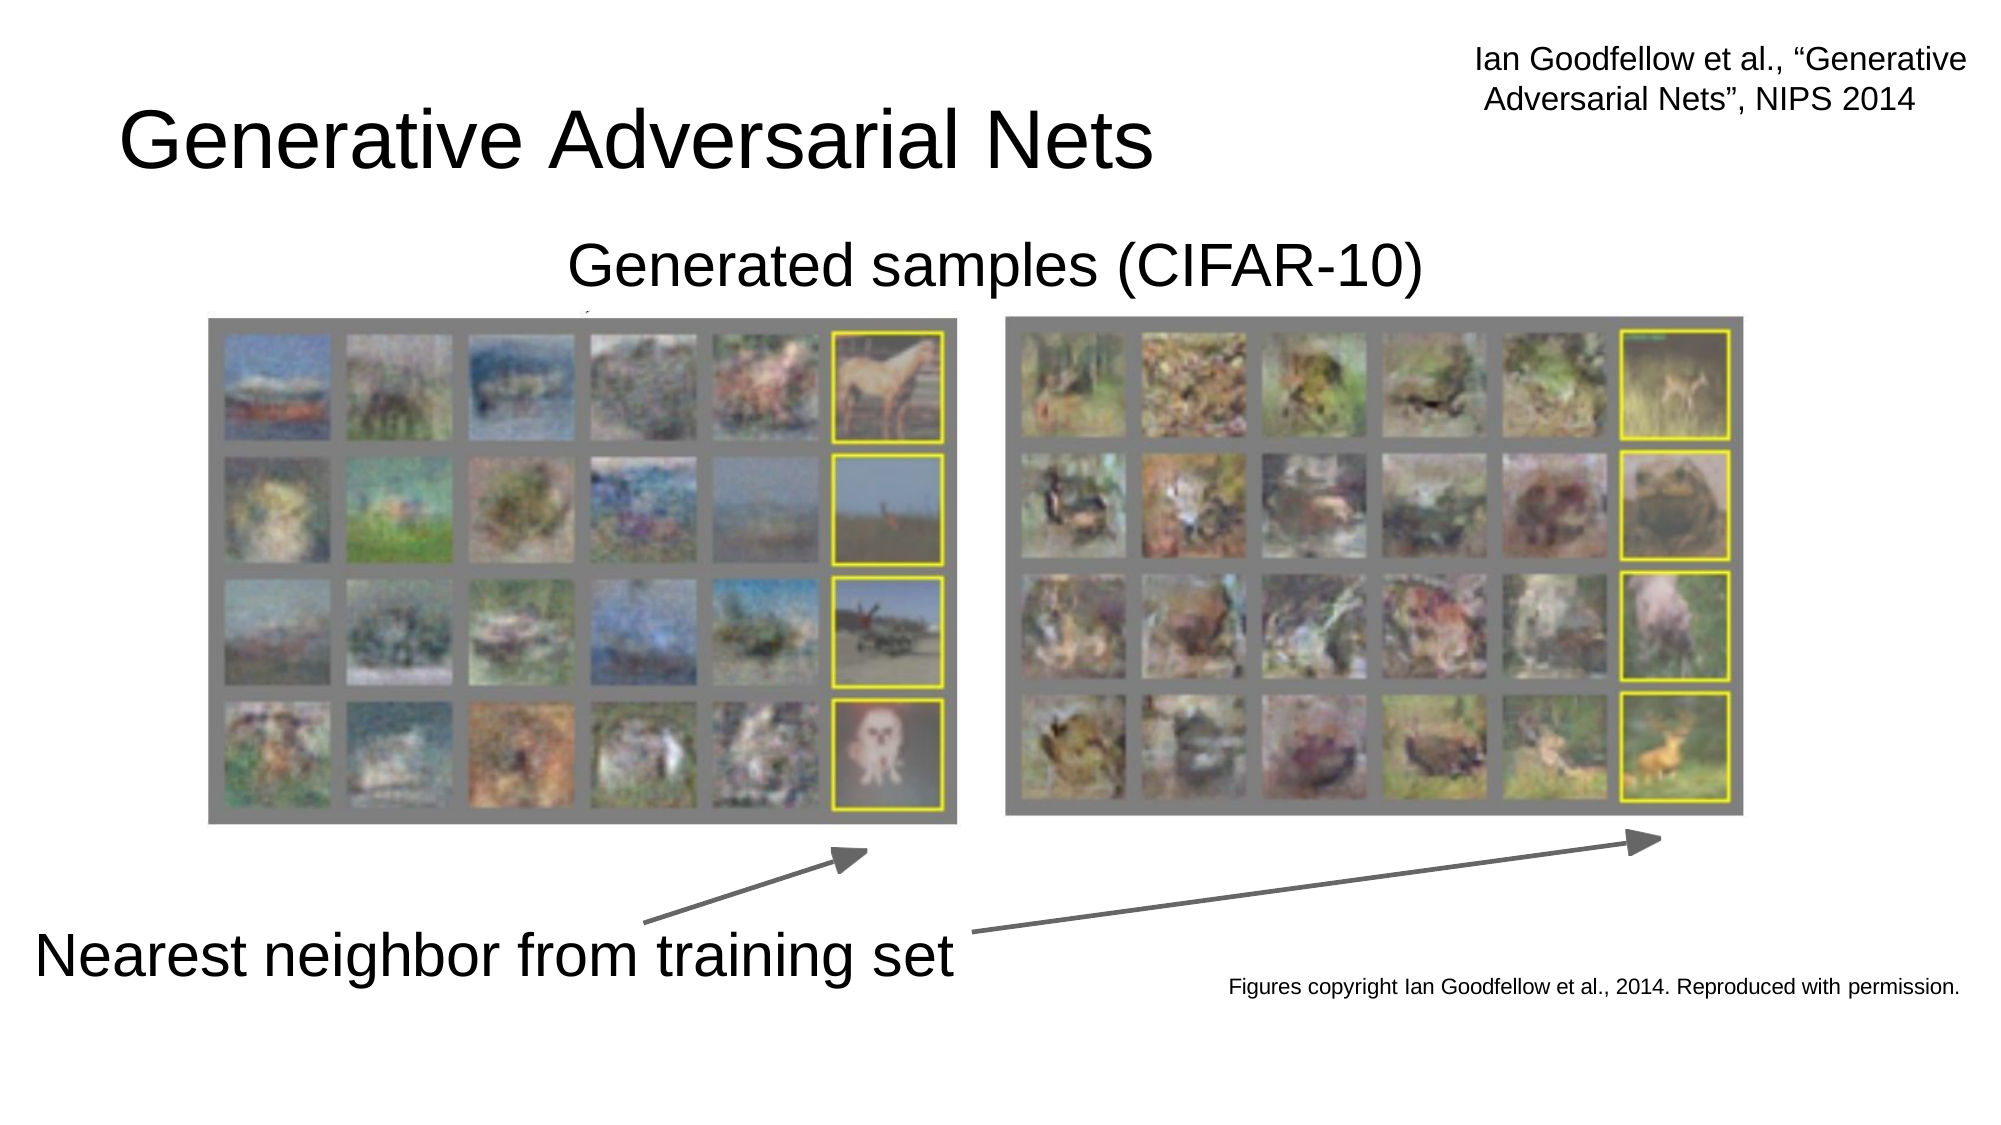

Ian Goodfellow et al., “Generative  Adversarial Nets”, NIPS 2014
Generative Adversarial Nets
Generated samples (CIFAR-10)

Nearest neighbor from training set
Fei-Fei Li & Justin Johnson & Serena Yeung
Figures copyright Ian Goodfellow et al., 2014. Reproduced with permission.
Lecture 13 -
May 18, 2017
11
7